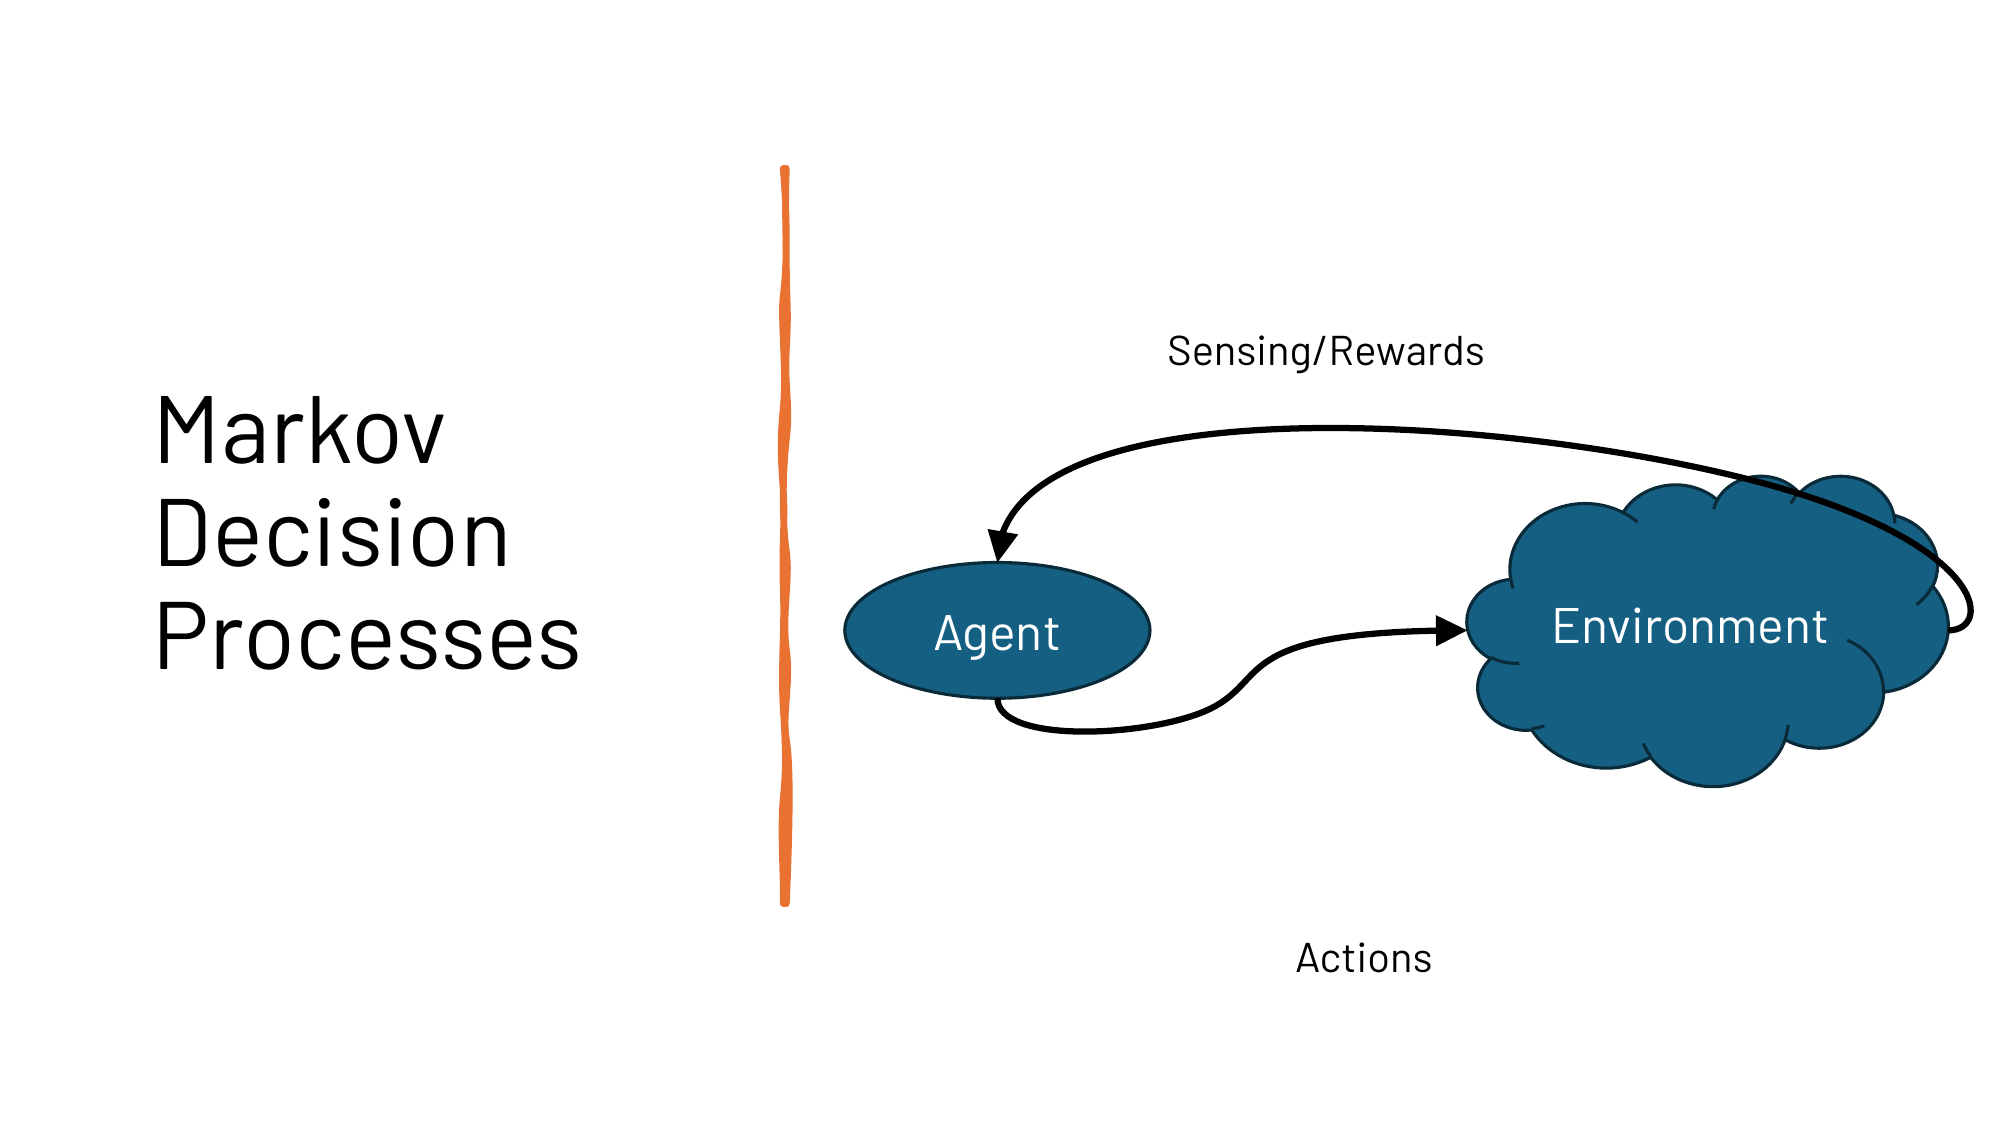

# Markov Decision Processes
Sensing/Rewards
Environment

Agent
Actions